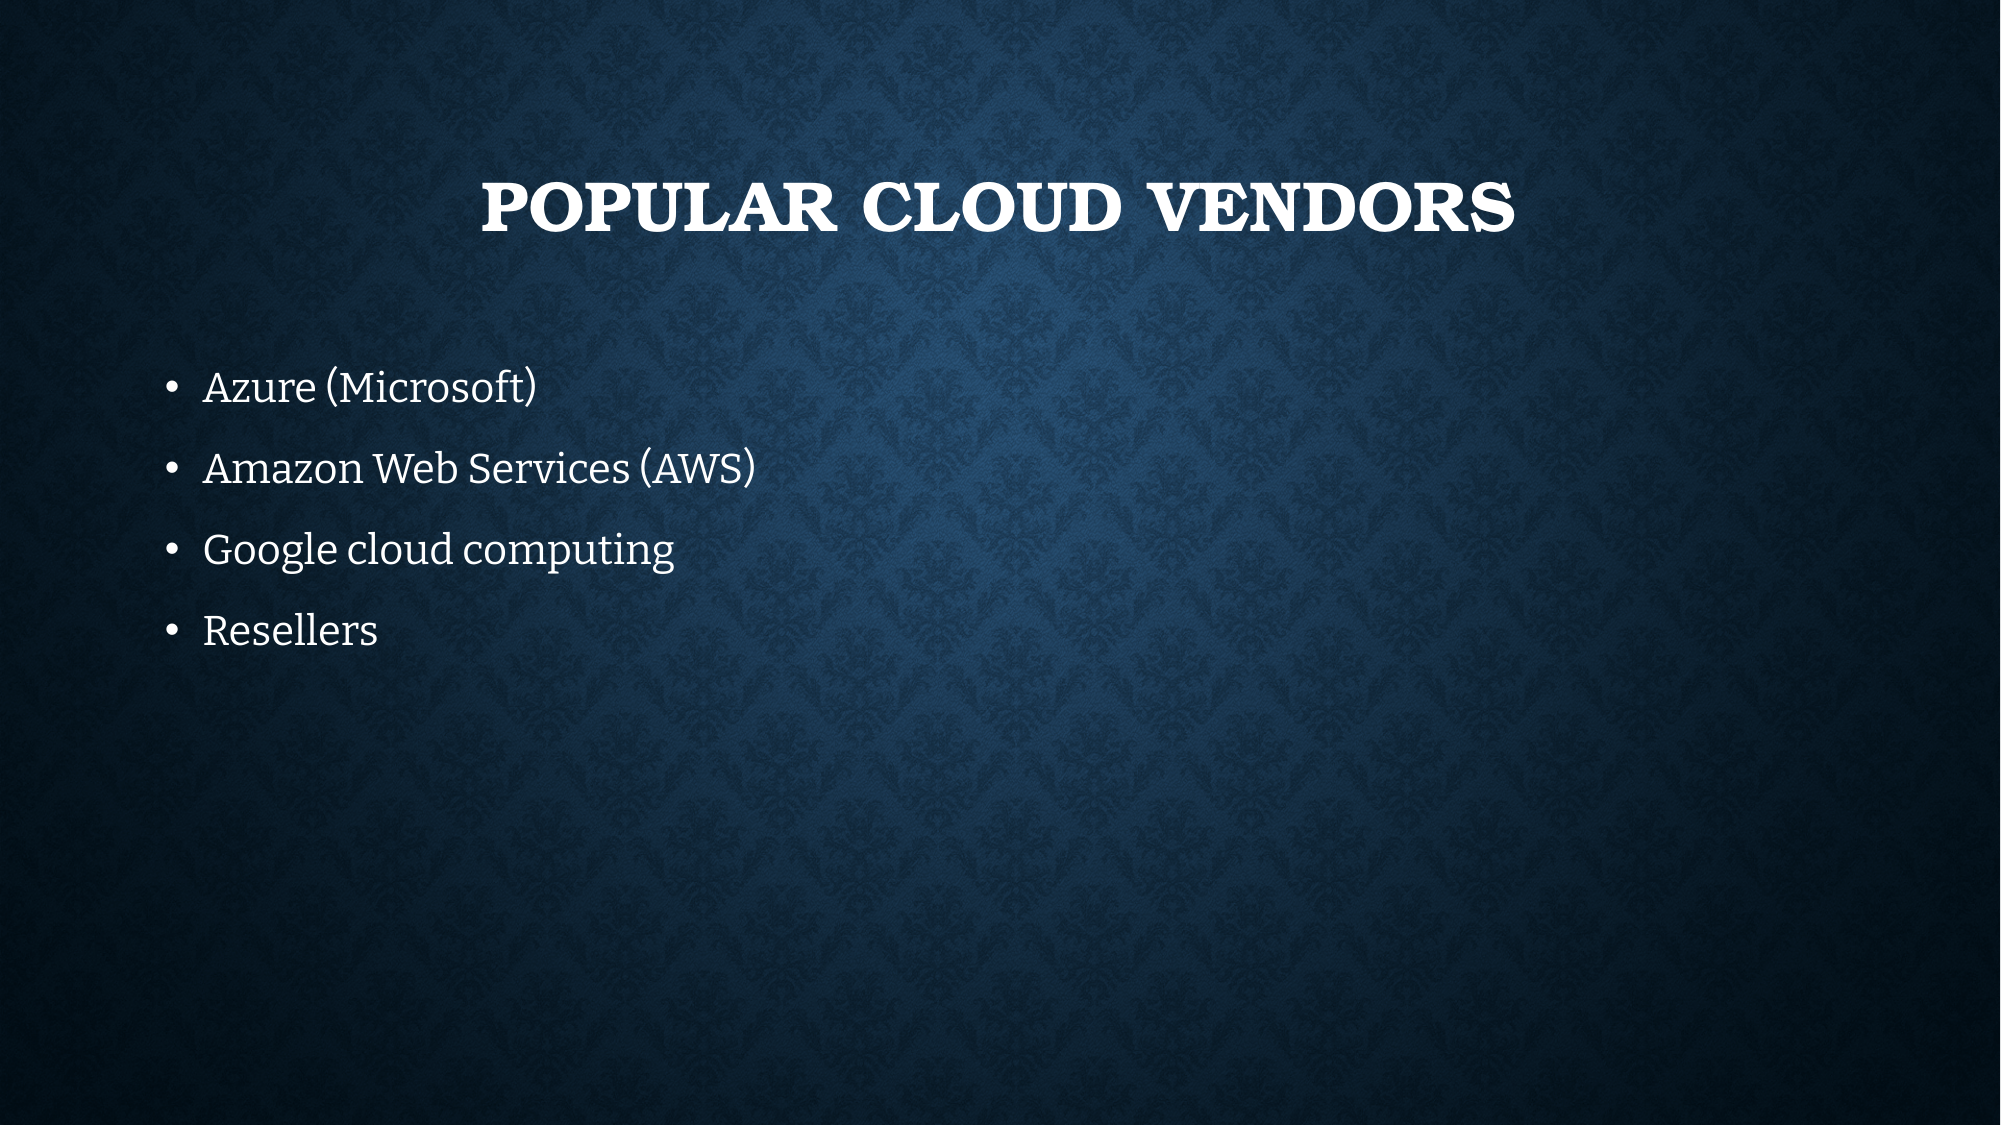

# Popular cloud vendors
Azure (Microsoft)
Amazon Web Services (AWS)
Google cloud computing
Resellers